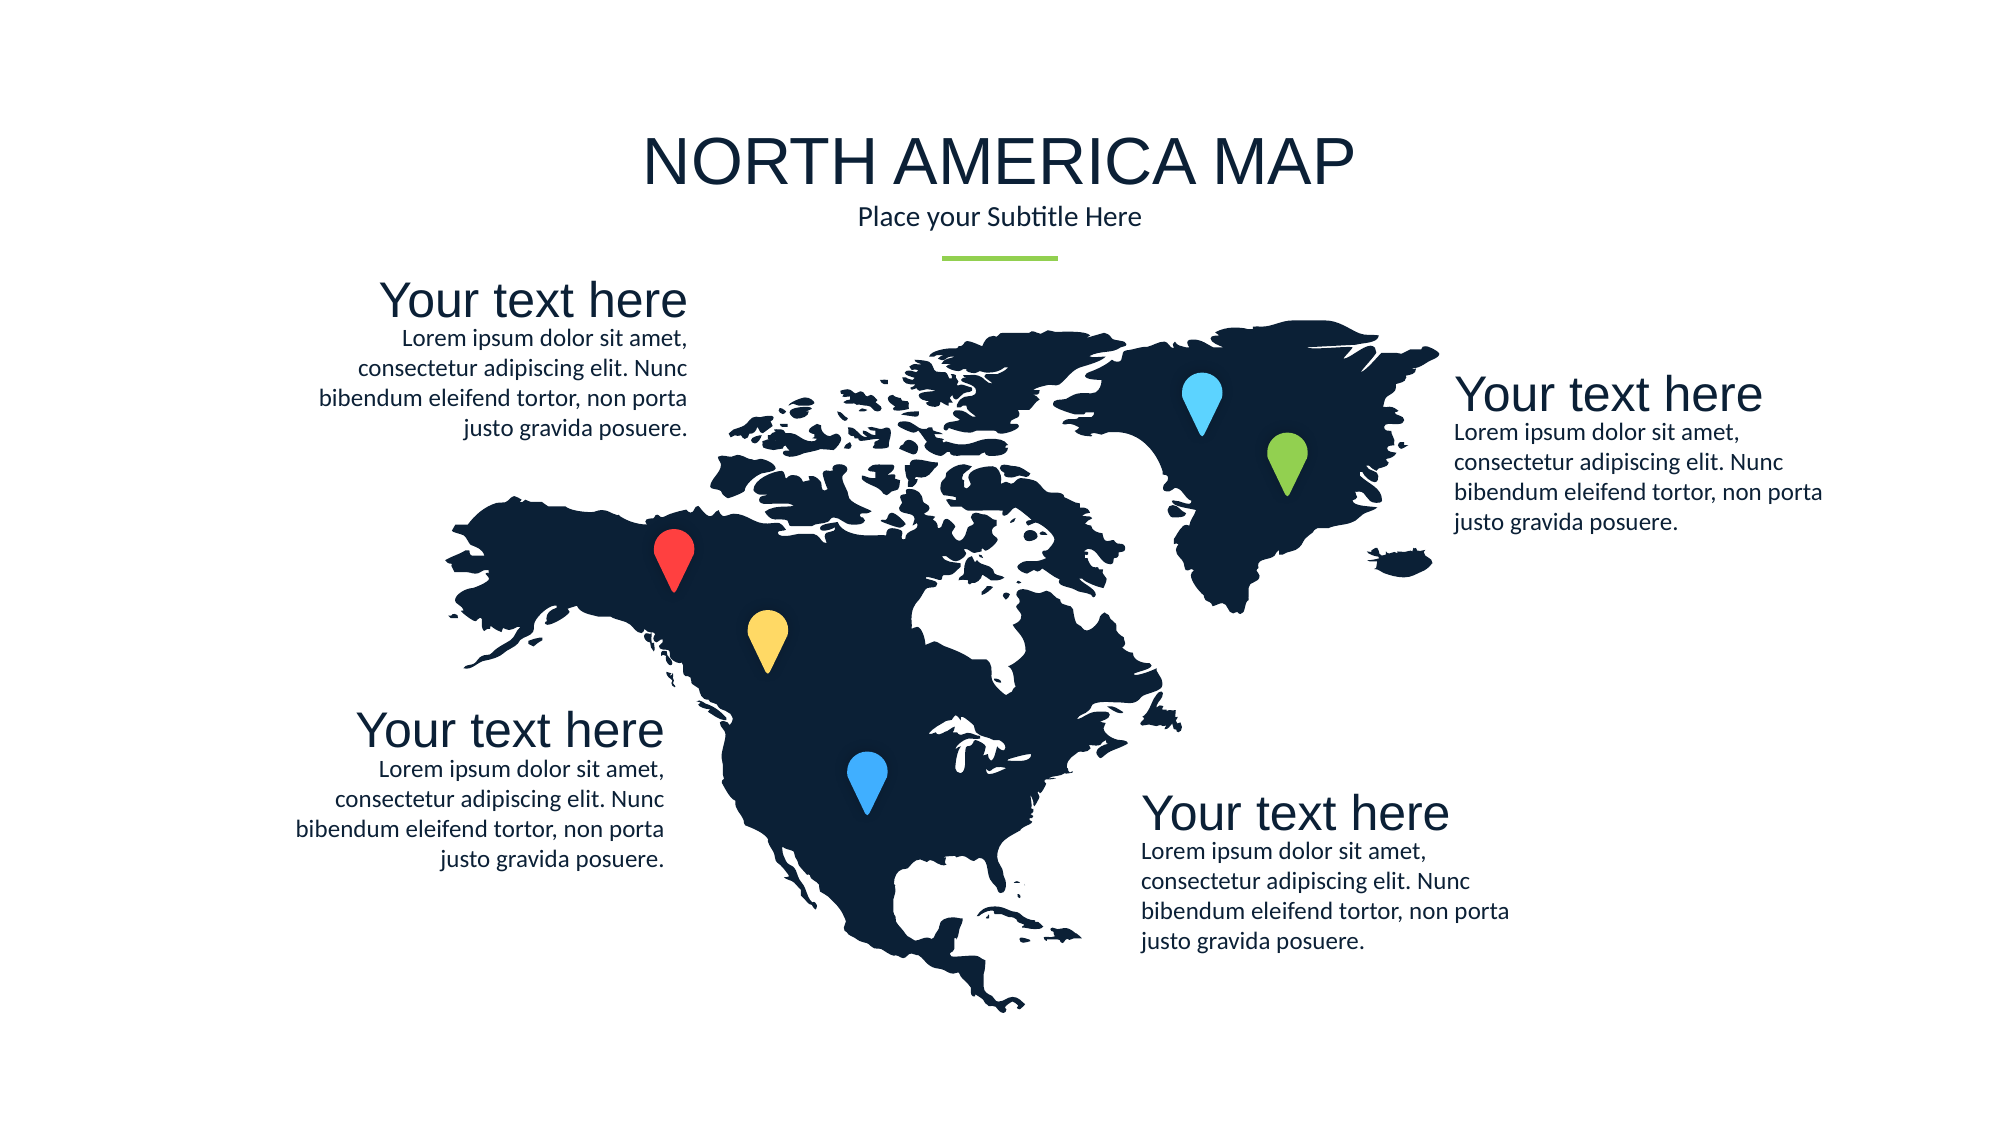

NORTH AMERICA MAP
Place your Subtitle Here
Your text here
Lorem ipsum dolor sit amet, consectetur adipiscing elit. Nunc bibendum eleifend tortor, non porta justo gravida posuere.

Your text here

Lorem ipsum dolor sit amet, consectetur adipiscing elit. Nunc bibendum eleifend tortor, non porta justo gravida posuere.

Your text here
Lorem ipsum dolor sit amet, consectetur adipiscing elit. Nunc bibendum eleifend tortor, non porta justo gravida posuere.

Your text here
Lorem ipsum dolor sit amet, consectetur adipiscing elit. Nunc bibendum eleifend tortor, non porta justo gravida posuere.